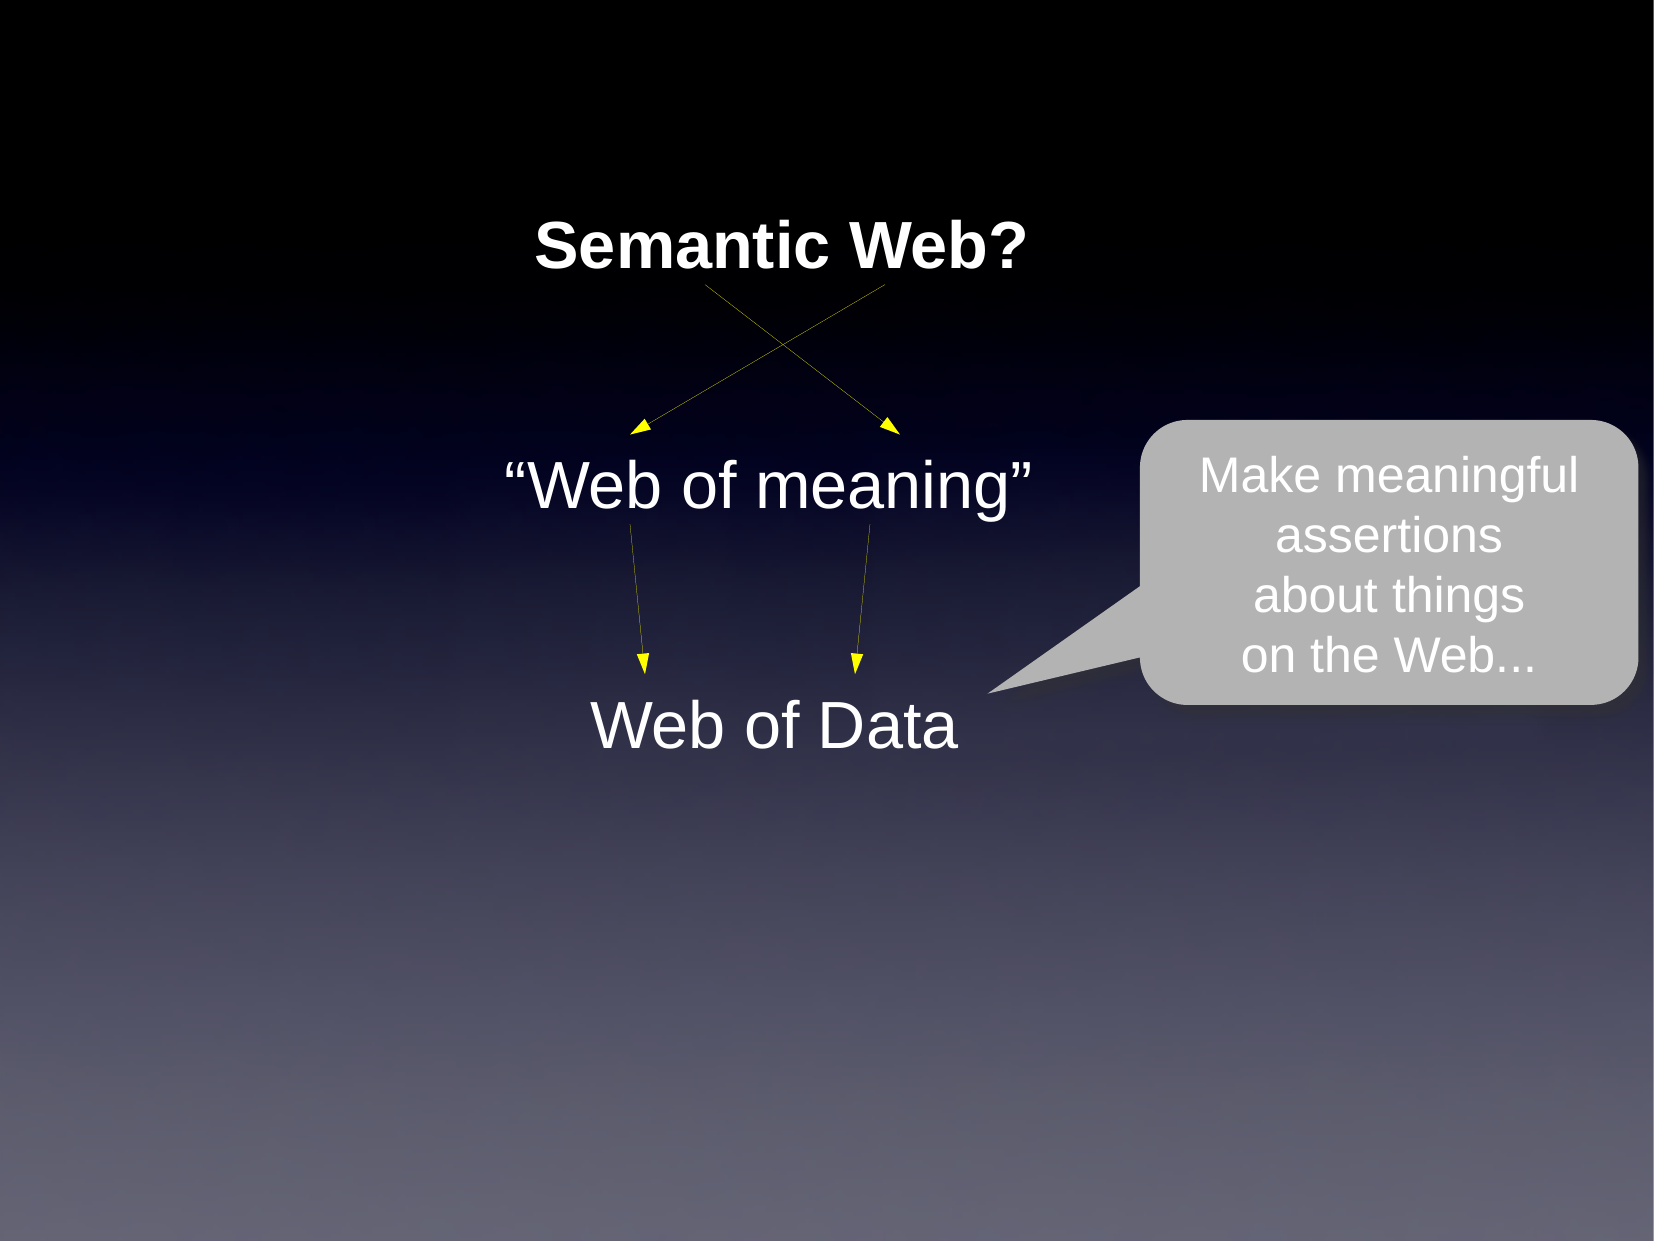

Semantic Web?
Make meaningful
assertions
about things
on the Web...
“Web of meaning”
Web of Data